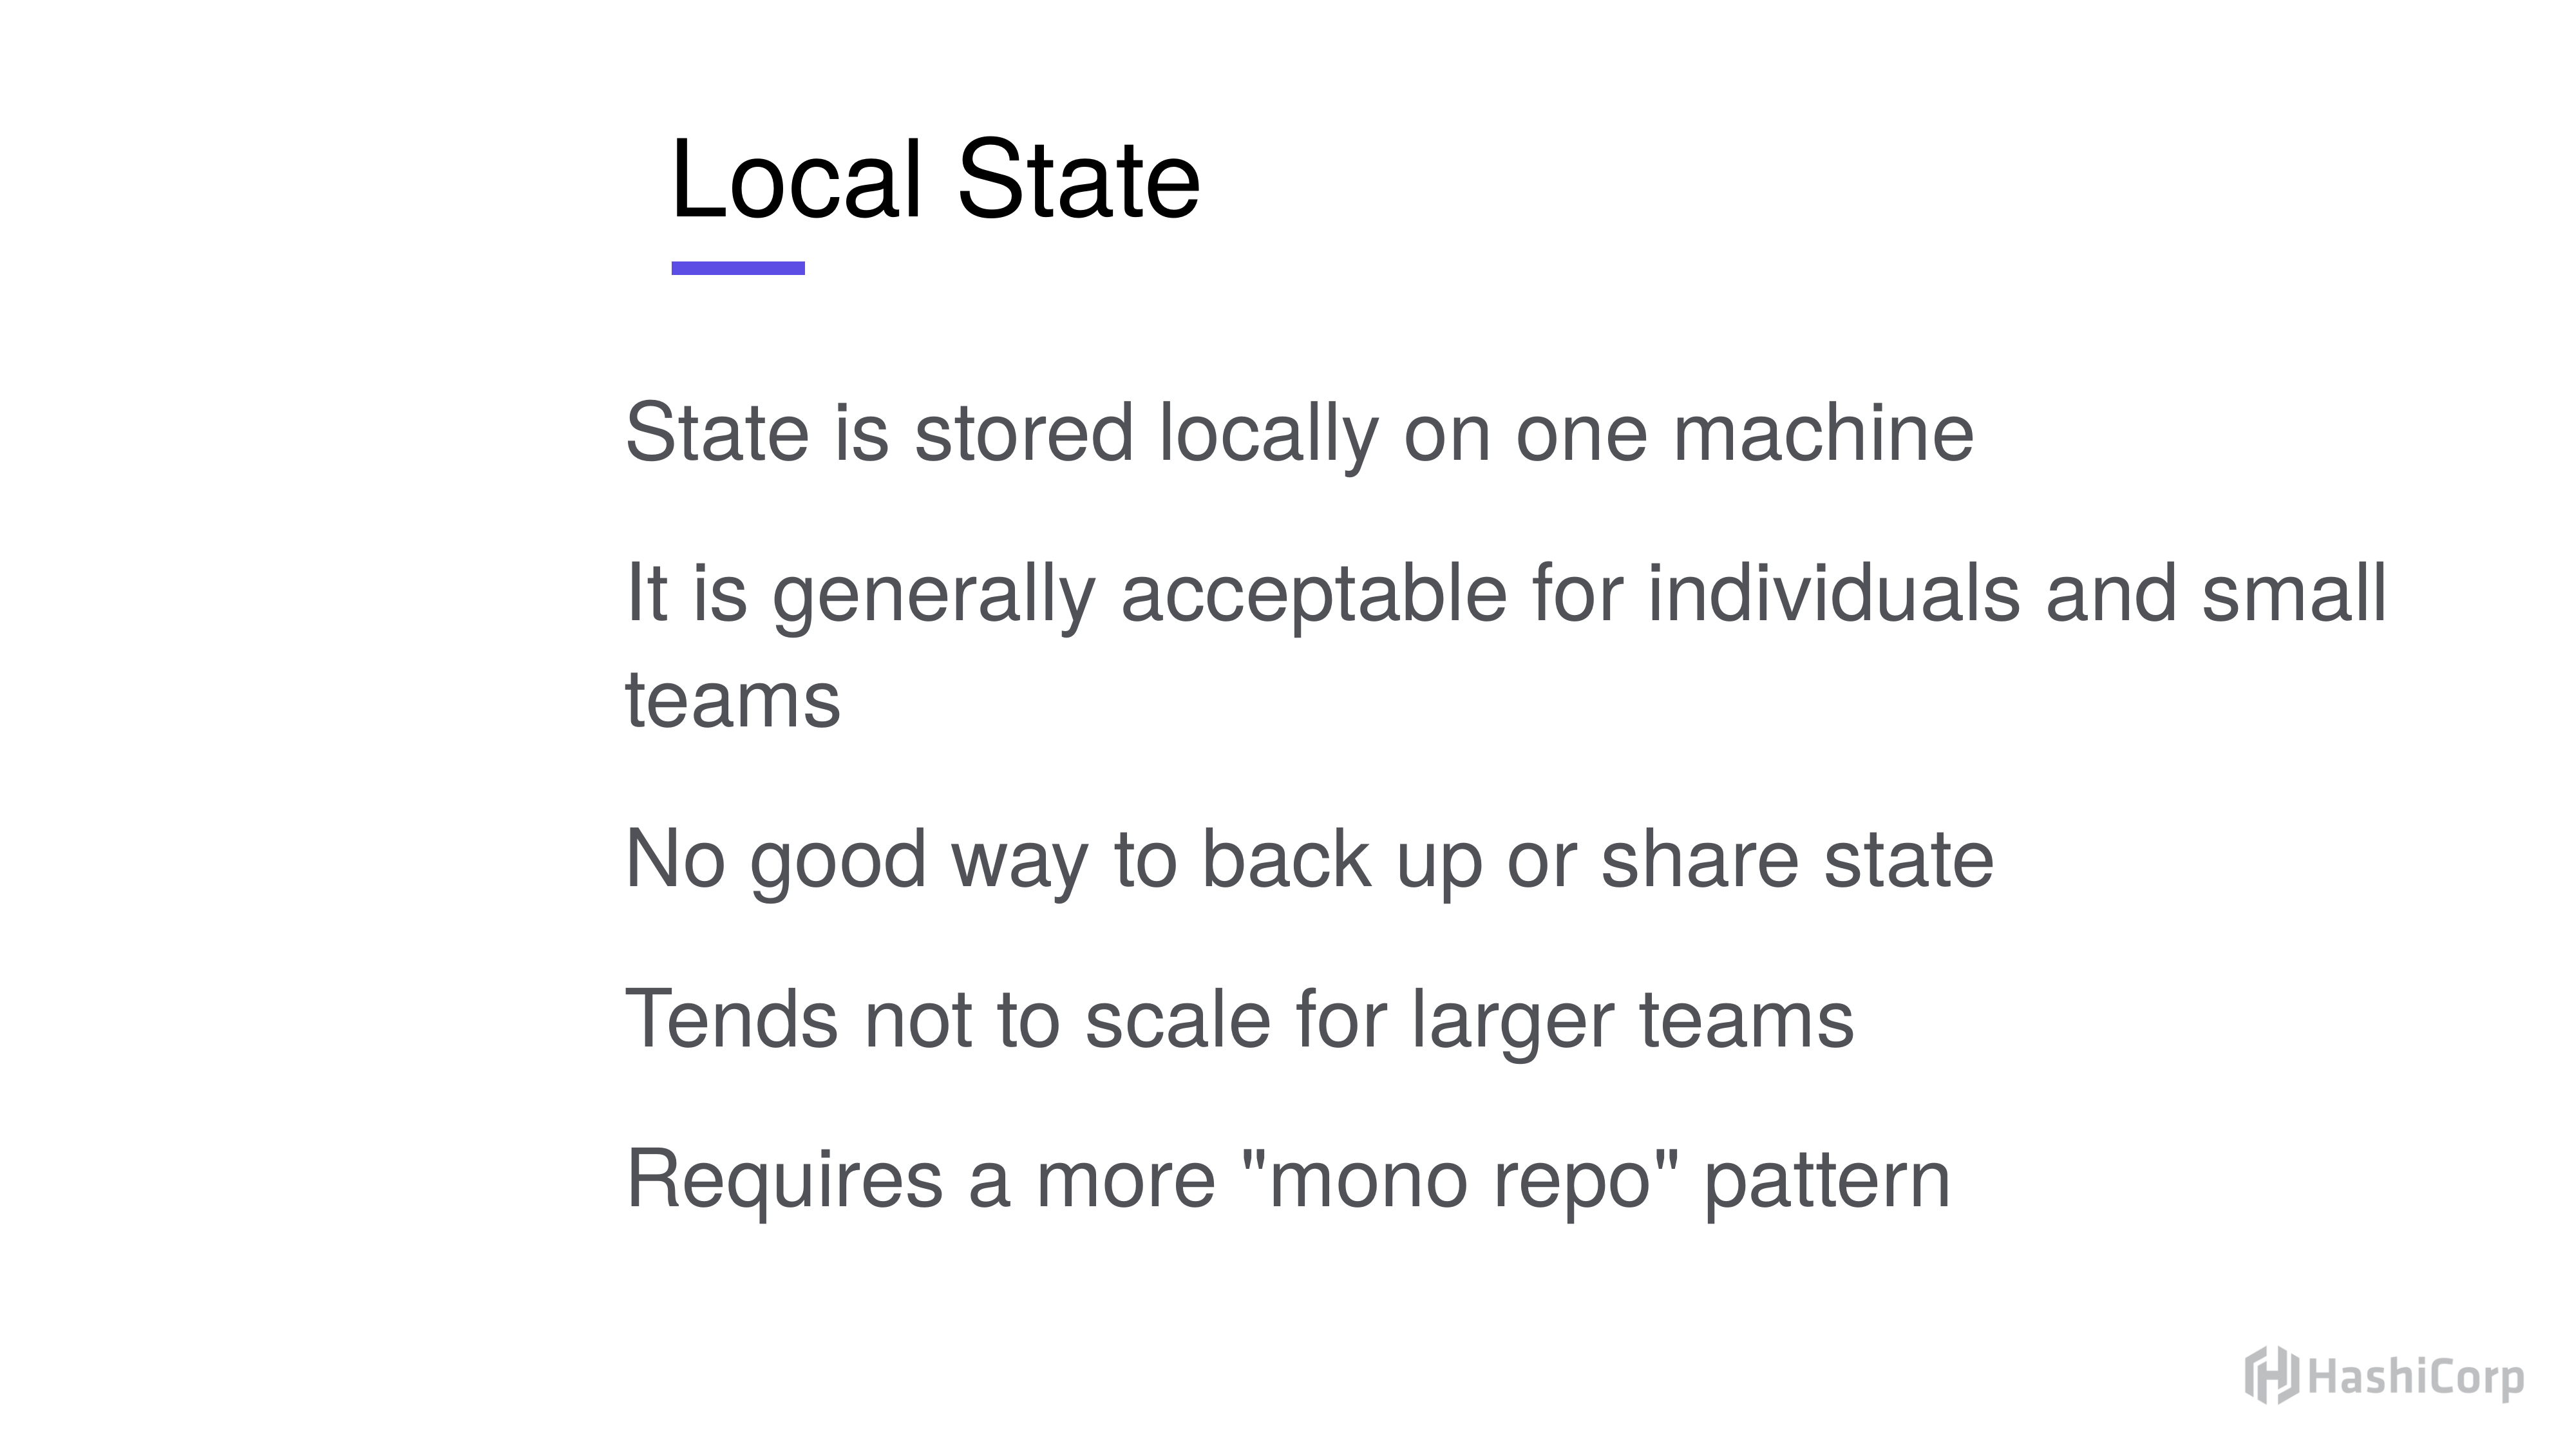

# Local State
State is stored locally on one machine
It is generally acceptable for individuals and small teams
No good way to back up or share state
Tends not to scale for larger teams
Requires a more "mono repo" pattern
254